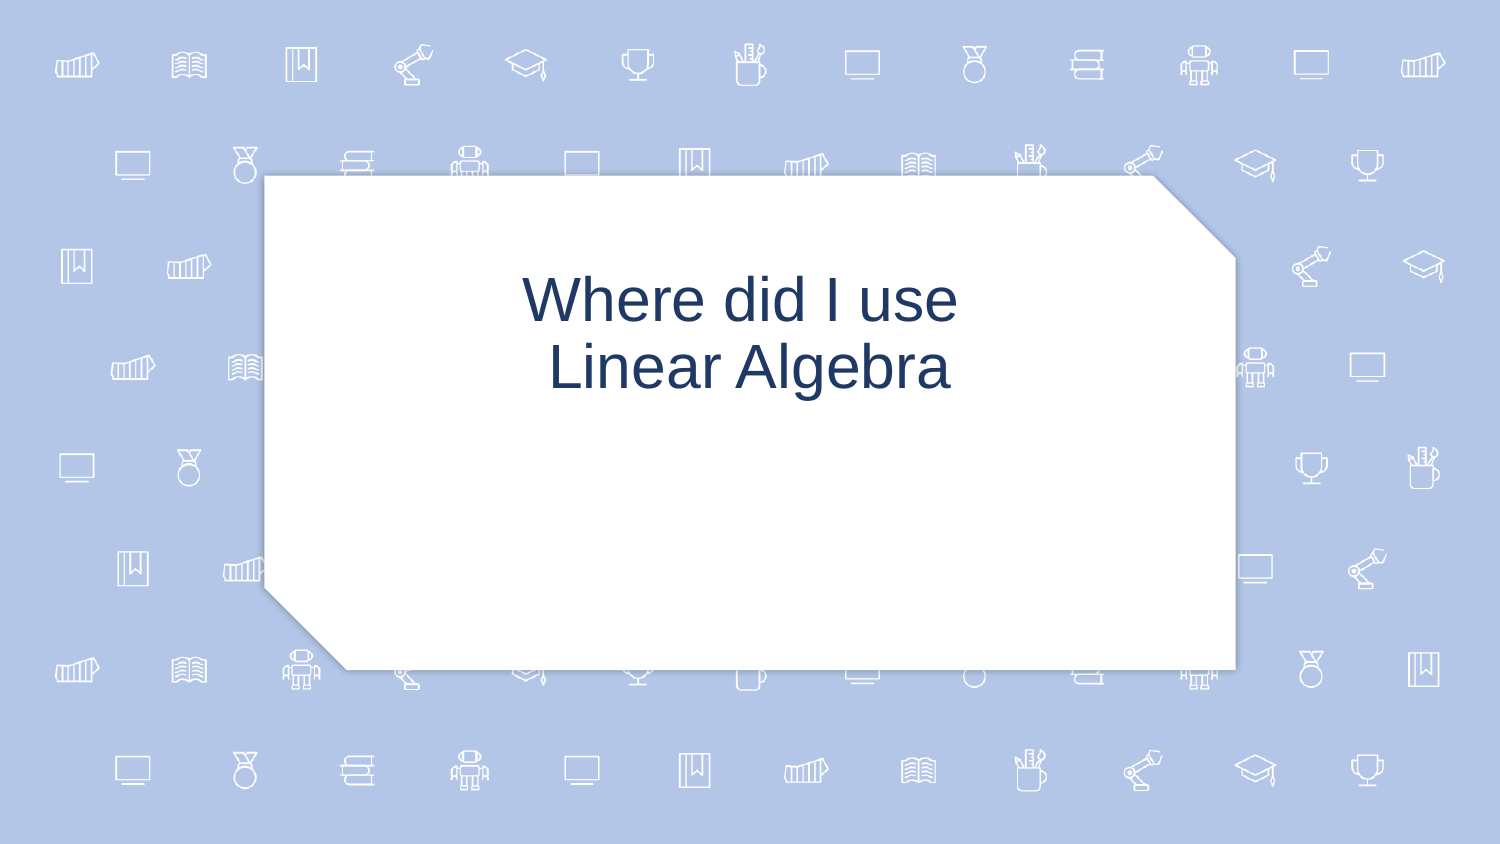

# Where did I use
Linear Algebra